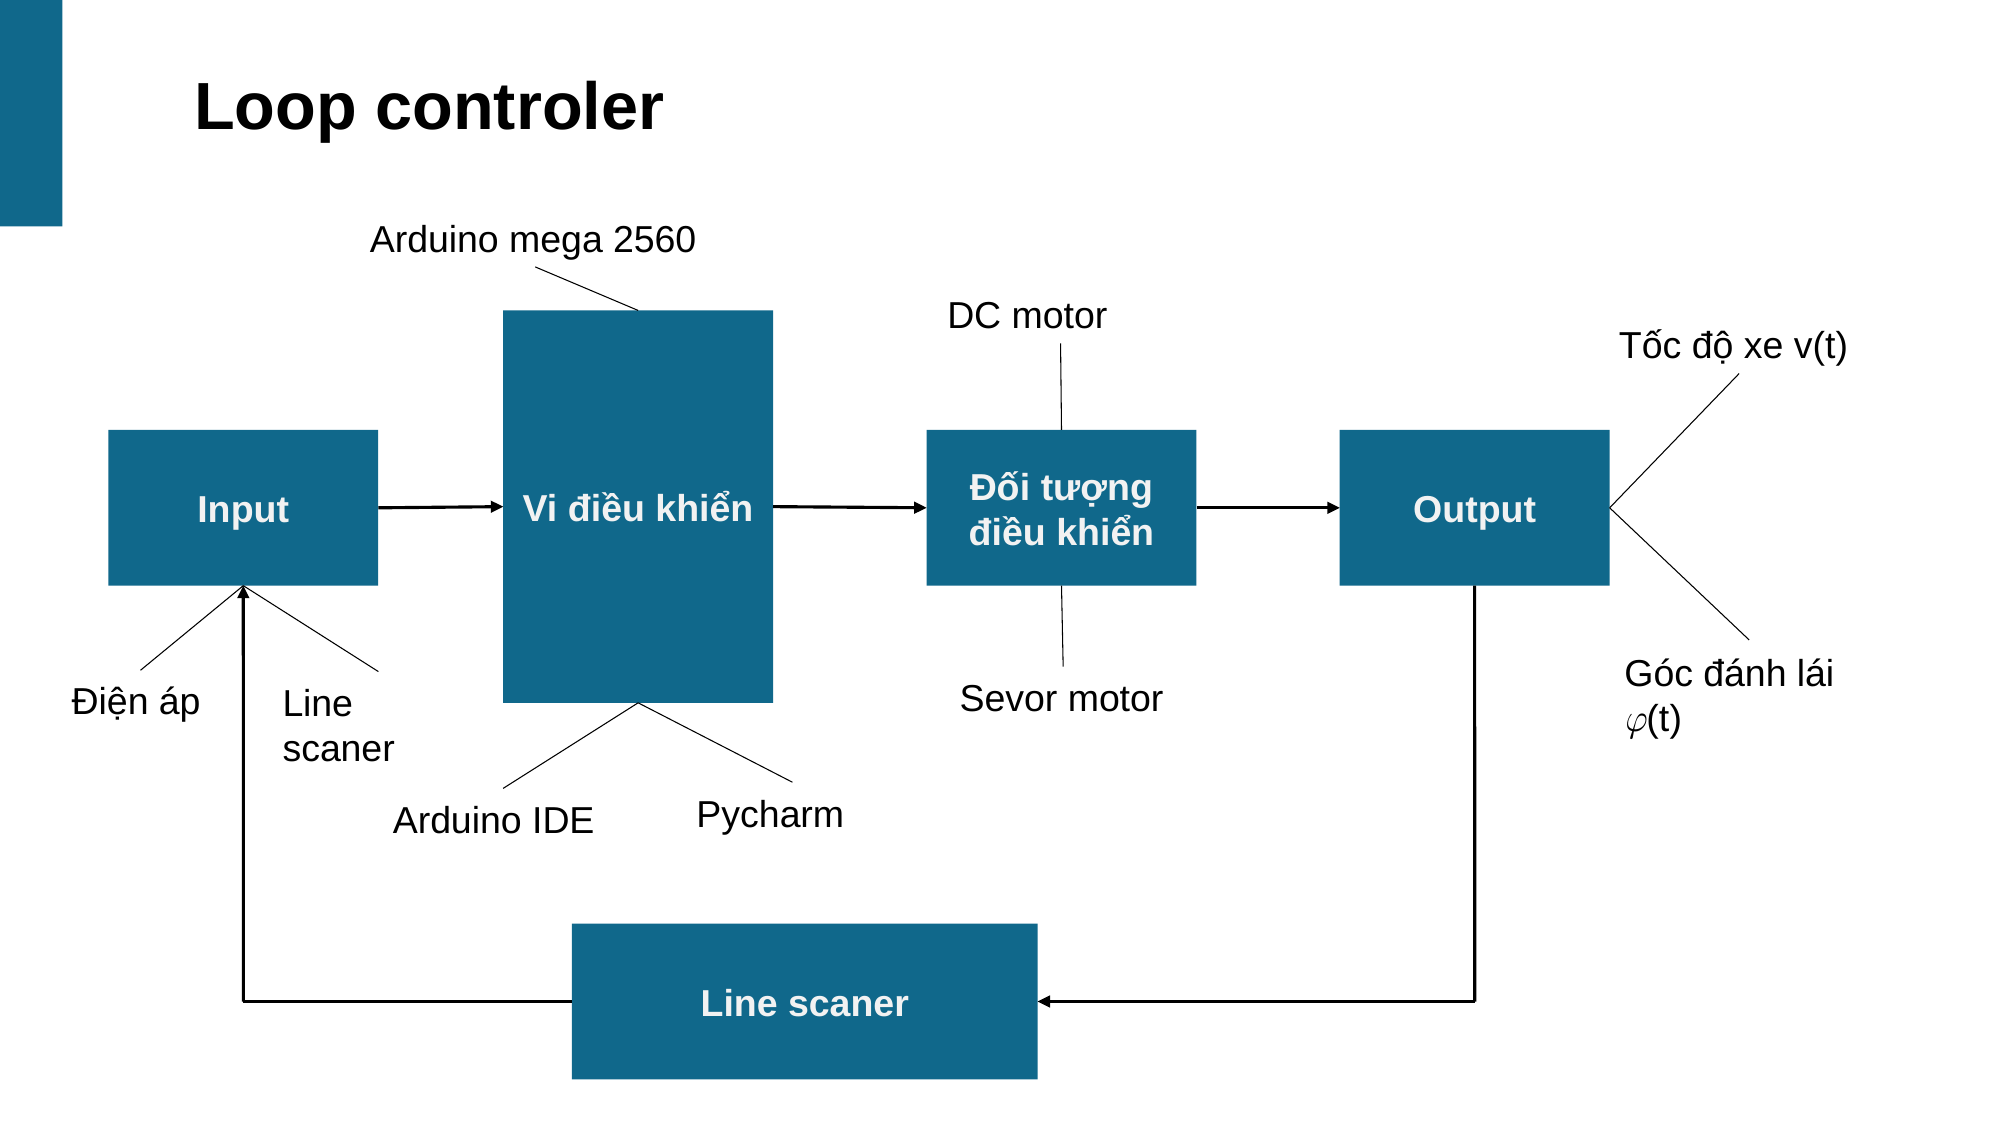

Loop controler
Arduino mega 2560
DC motor
Vi điều khiển
Tốc độ xe v(t)
Input
Đối tượng điều khiển
Output
Góc đánh lái 𝜑(t)
Sevor motor
Điện áp
Line scaner
Pycharm
Arduino IDE
Line scaner